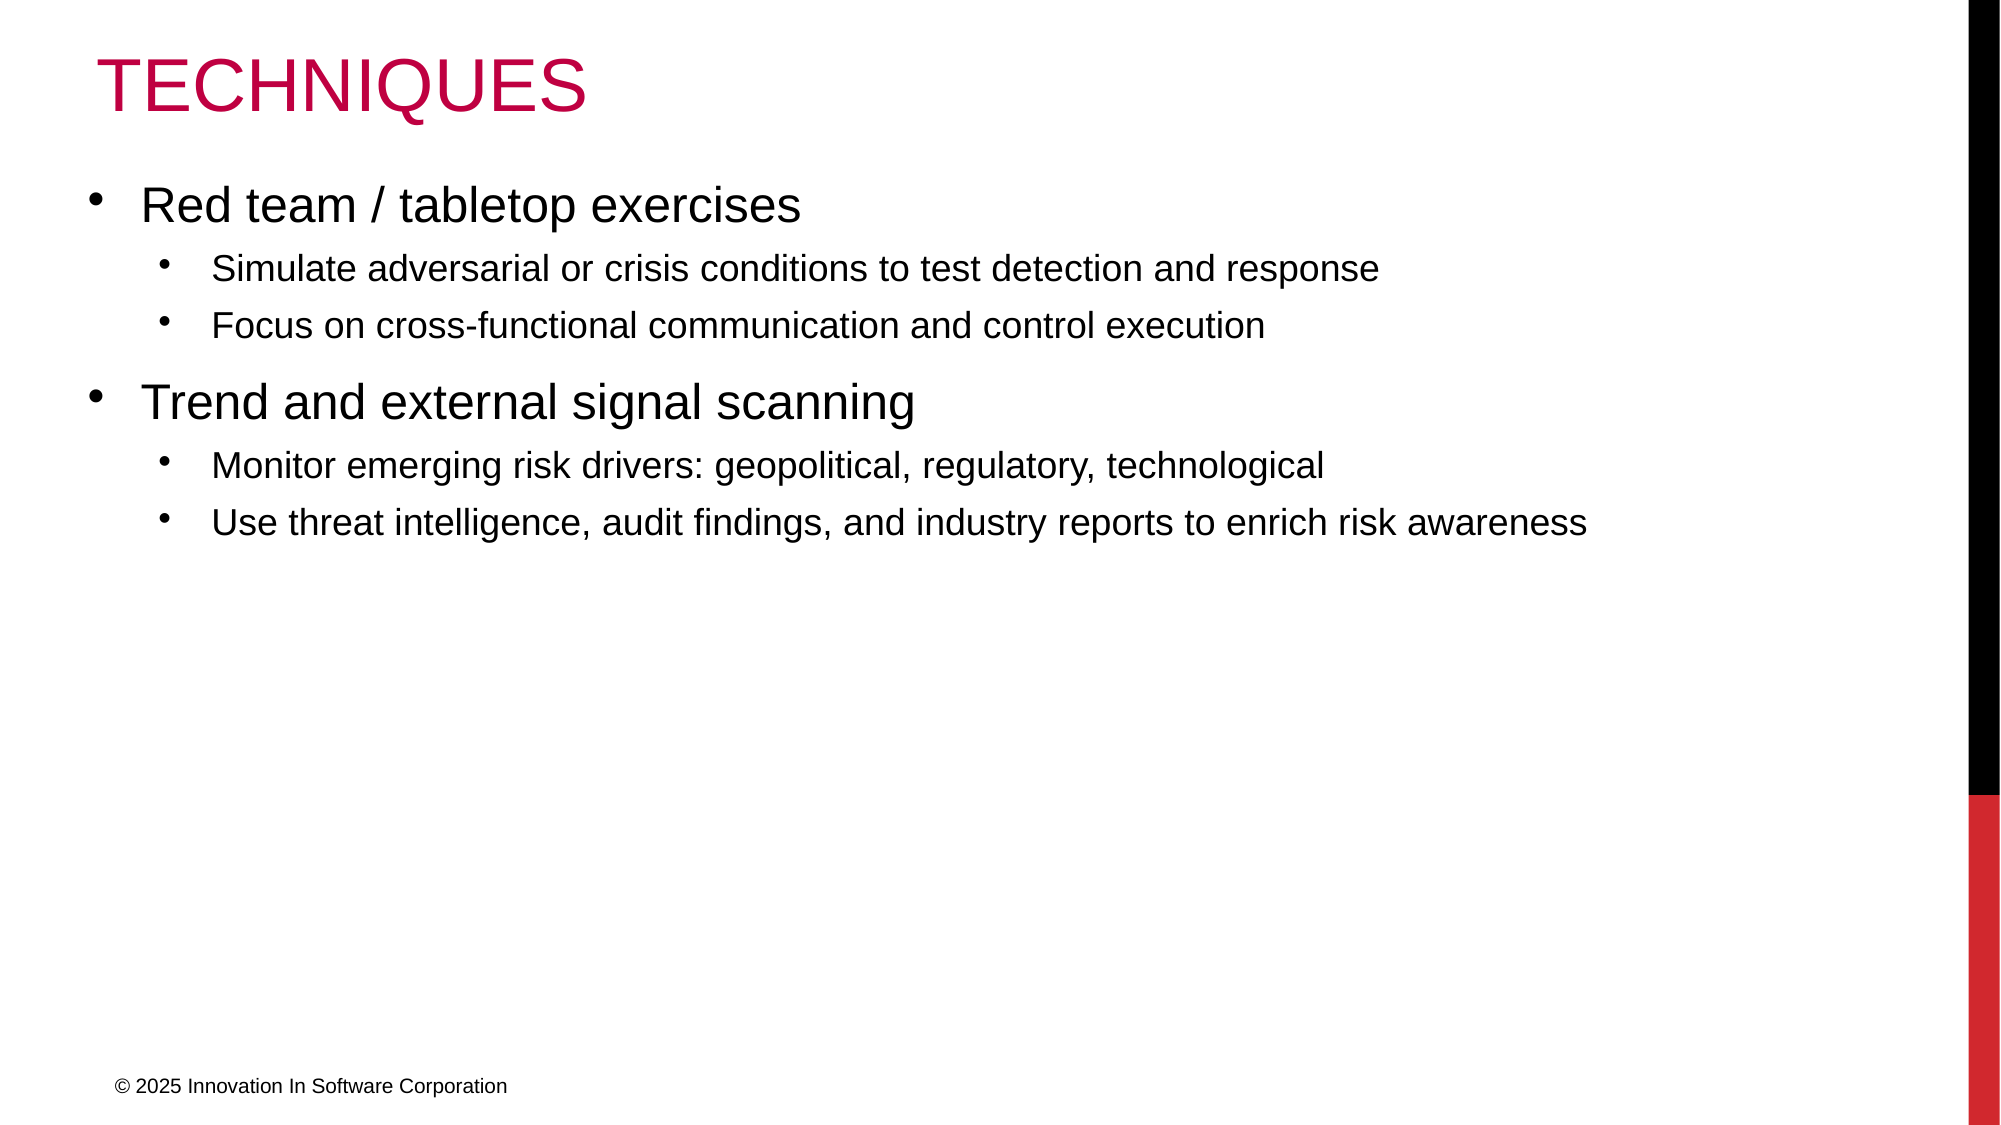

# Techniques
Red team / tabletop exercises
Simulate adversarial or crisis conditions to test detection and response
Focus on cross-functional communication and control execution
Trend and external signal scanning
Monitor emerging risk drivers: geopolitical, regulatory, technological
Use threat intelligence, audit findings, and industry reports to enrich risk awareness
© 2025 Innovation In Software Corporation